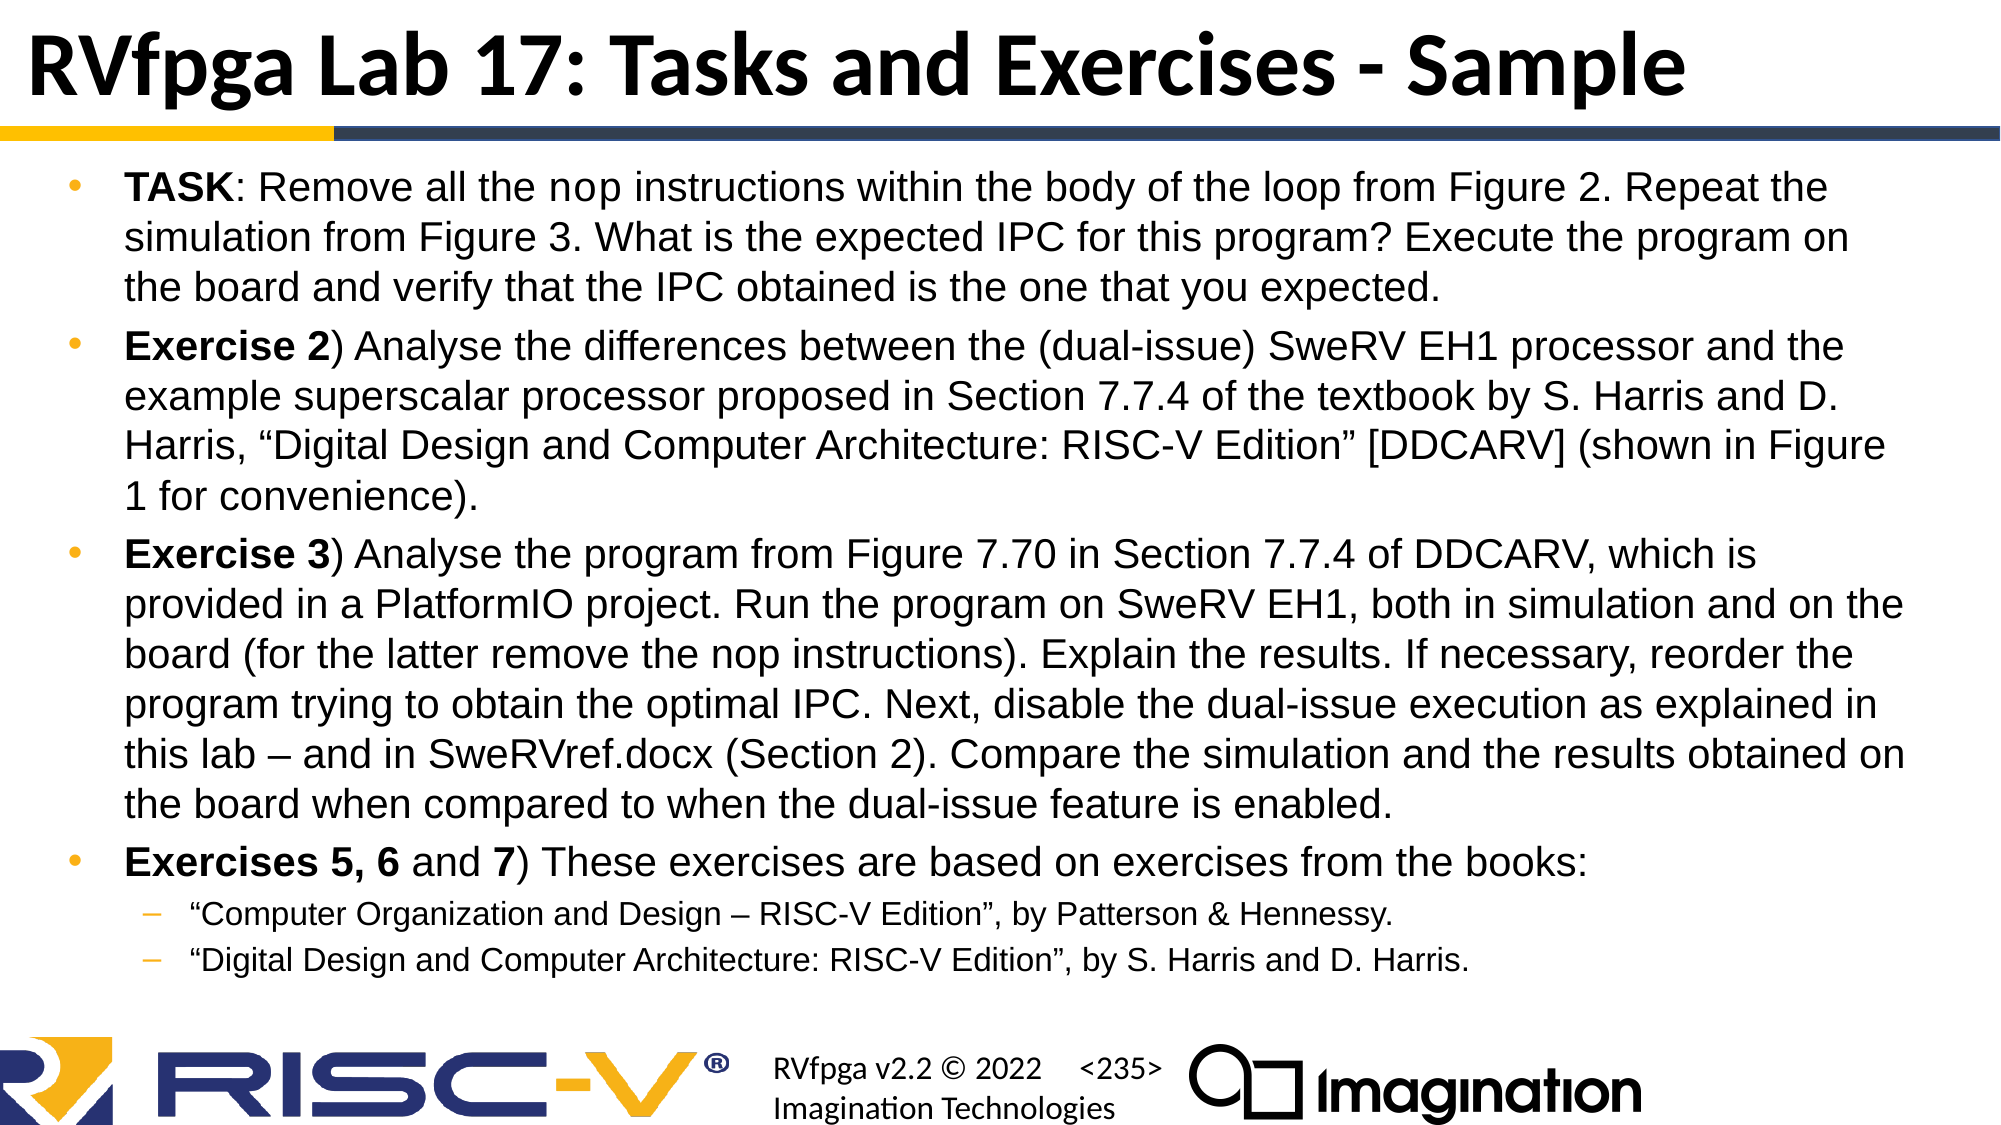

# RVfpga Lab 17: Tasks and Exercises - Sample
TASK: Remove all the nop instructions within the body of the loop from Figure 2. Repeat the simulation from Figure 3. What is the expected IPC for this program? Execute the program on the board and verify that the IPC obtained is the one that you expected.
Exercise 2) Analyse the differences between the (dual-issue) SweRV EH1 processor and the example superscalar processor proposed in Section 7.7.4 of the textbook by S. Harris and D. Harris, “Digital Design and Computer Architecture: RISC-V Edition” [DDCARV] (shown in Figure 1 for convenience).
Exercise 3) Analyse the program from Figure 7.70 in Section 7.7.4 of DDCARV, which is provided in a PlatformIO project. Run the program on SweRV EH1, both in simulation and on the board (for the latter remove the nop instructions). Explain the results. If necessary, reorder the program trying to obtain the optimal IPC. Next, disable the dual-issue execution as explained in this lab – and in SweRVref.docx (Section 2). Compare the simulation and the results obtained on the board when compared to when the dual-issue feature is enabled.
Exercises 5, 6 and 7) These exercises are based on exercises from the books:
“Computer Organization and Design – RISC-V Edition”, by Patterson & Hennessy.
“Digital Design and Computer Architecture: RISC-V Edition”, by S. Harris and D. Harris.